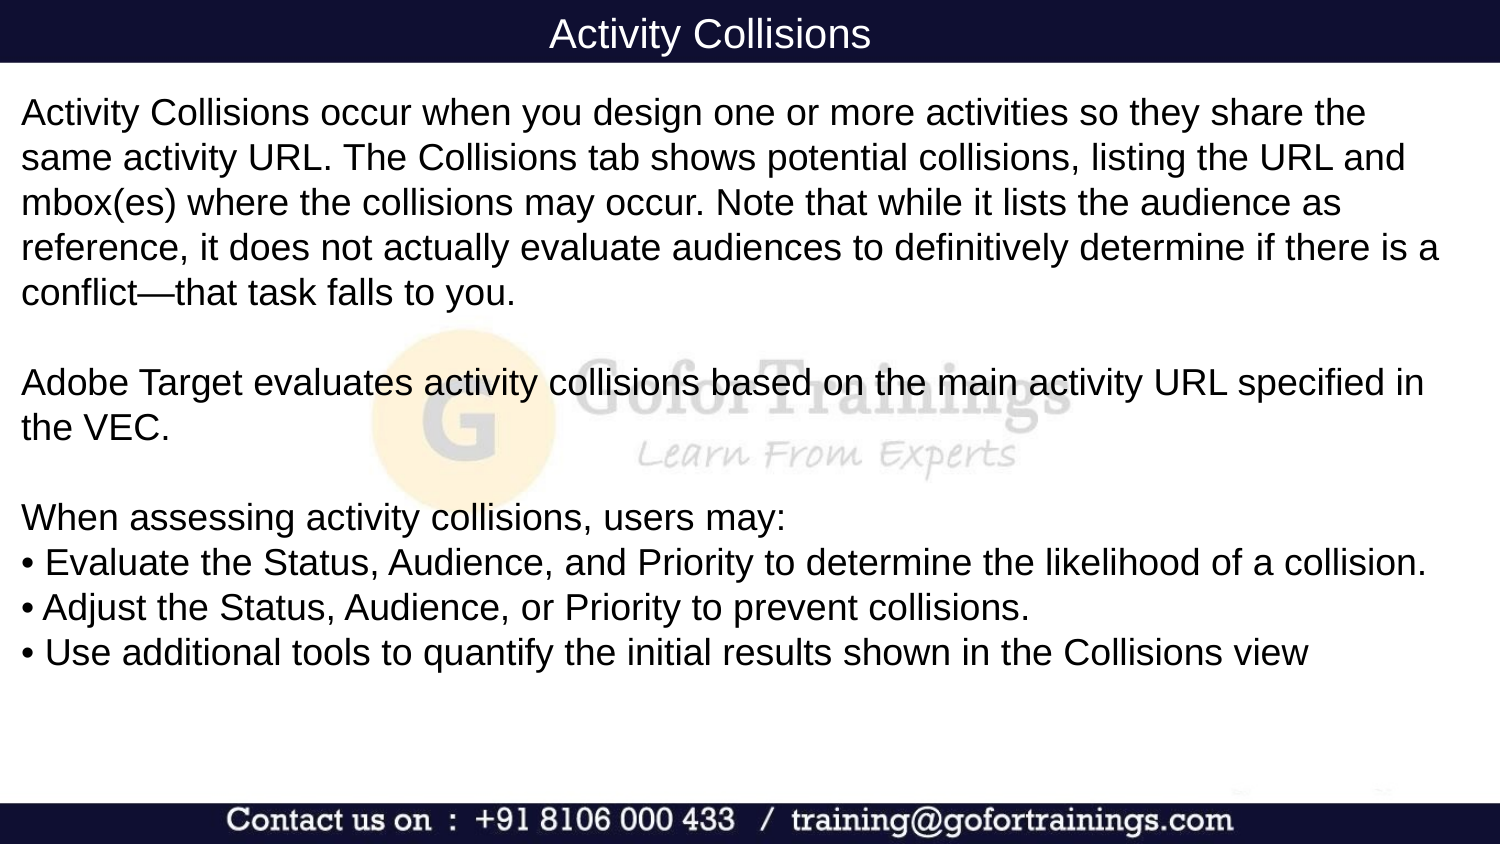

Activity Collisions
Activity Collisions occur when you design one or more activities so they share the same activity URL. The Collisions tab shows potential collisions, listing the URL and mbox(es) where the collisions may occur. Note that while it lists the audience as reference, it does not actually evaluate audiences to definitively determine if there is a conflict—that task falls to you.

Adobe Target evaluates activity collisions based on the main activity URL specified in the VEC.

When assessing activity collisions, users may:
• Evaluate the Status, Audience, and Priority to determine the likelihood of a collision. • Adjust the Status, Audience, or Priority to prevent collisions.
• Use additional tools to quantify the initial results shown in the Collisions view